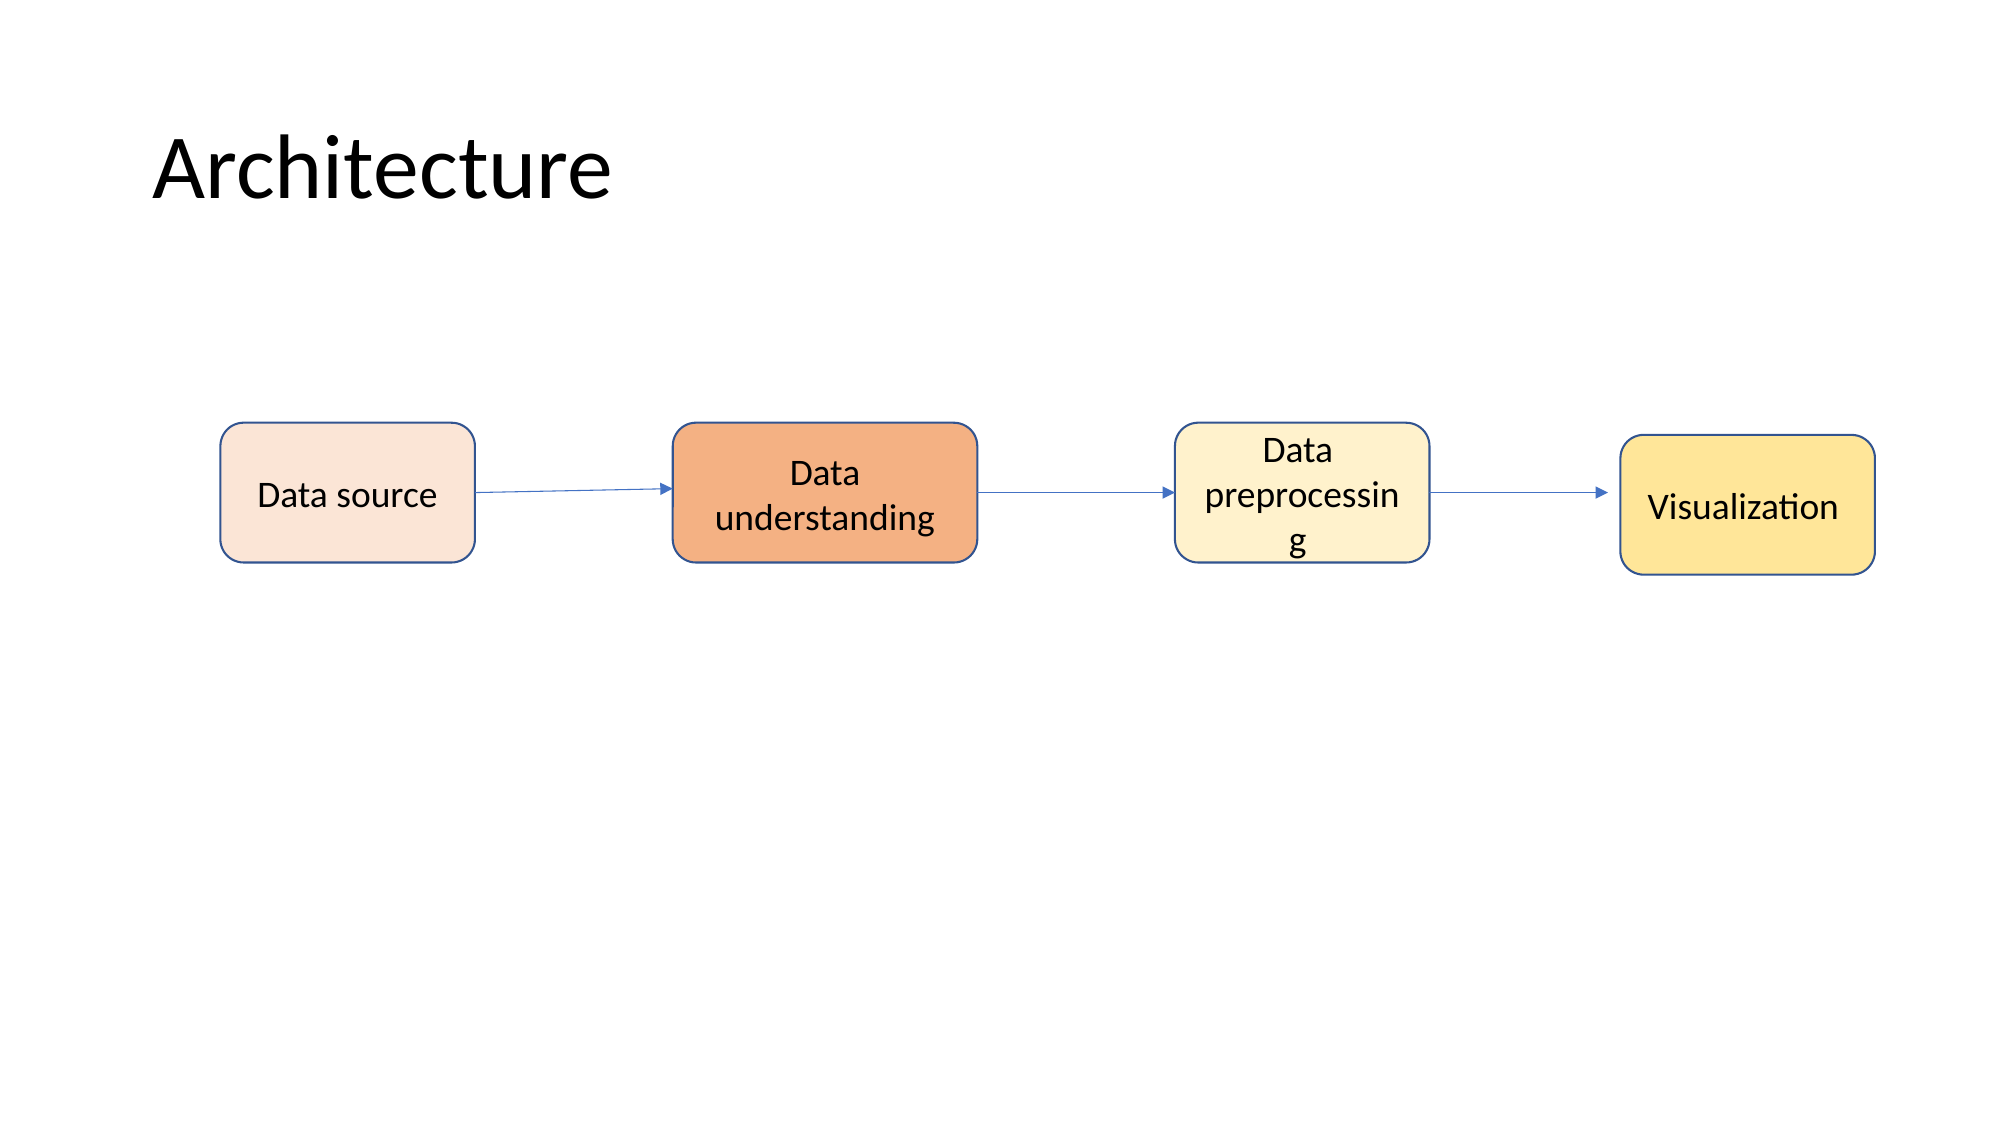

# Architecture
Data  preprocessing
Data source
Data understanding
Visualization